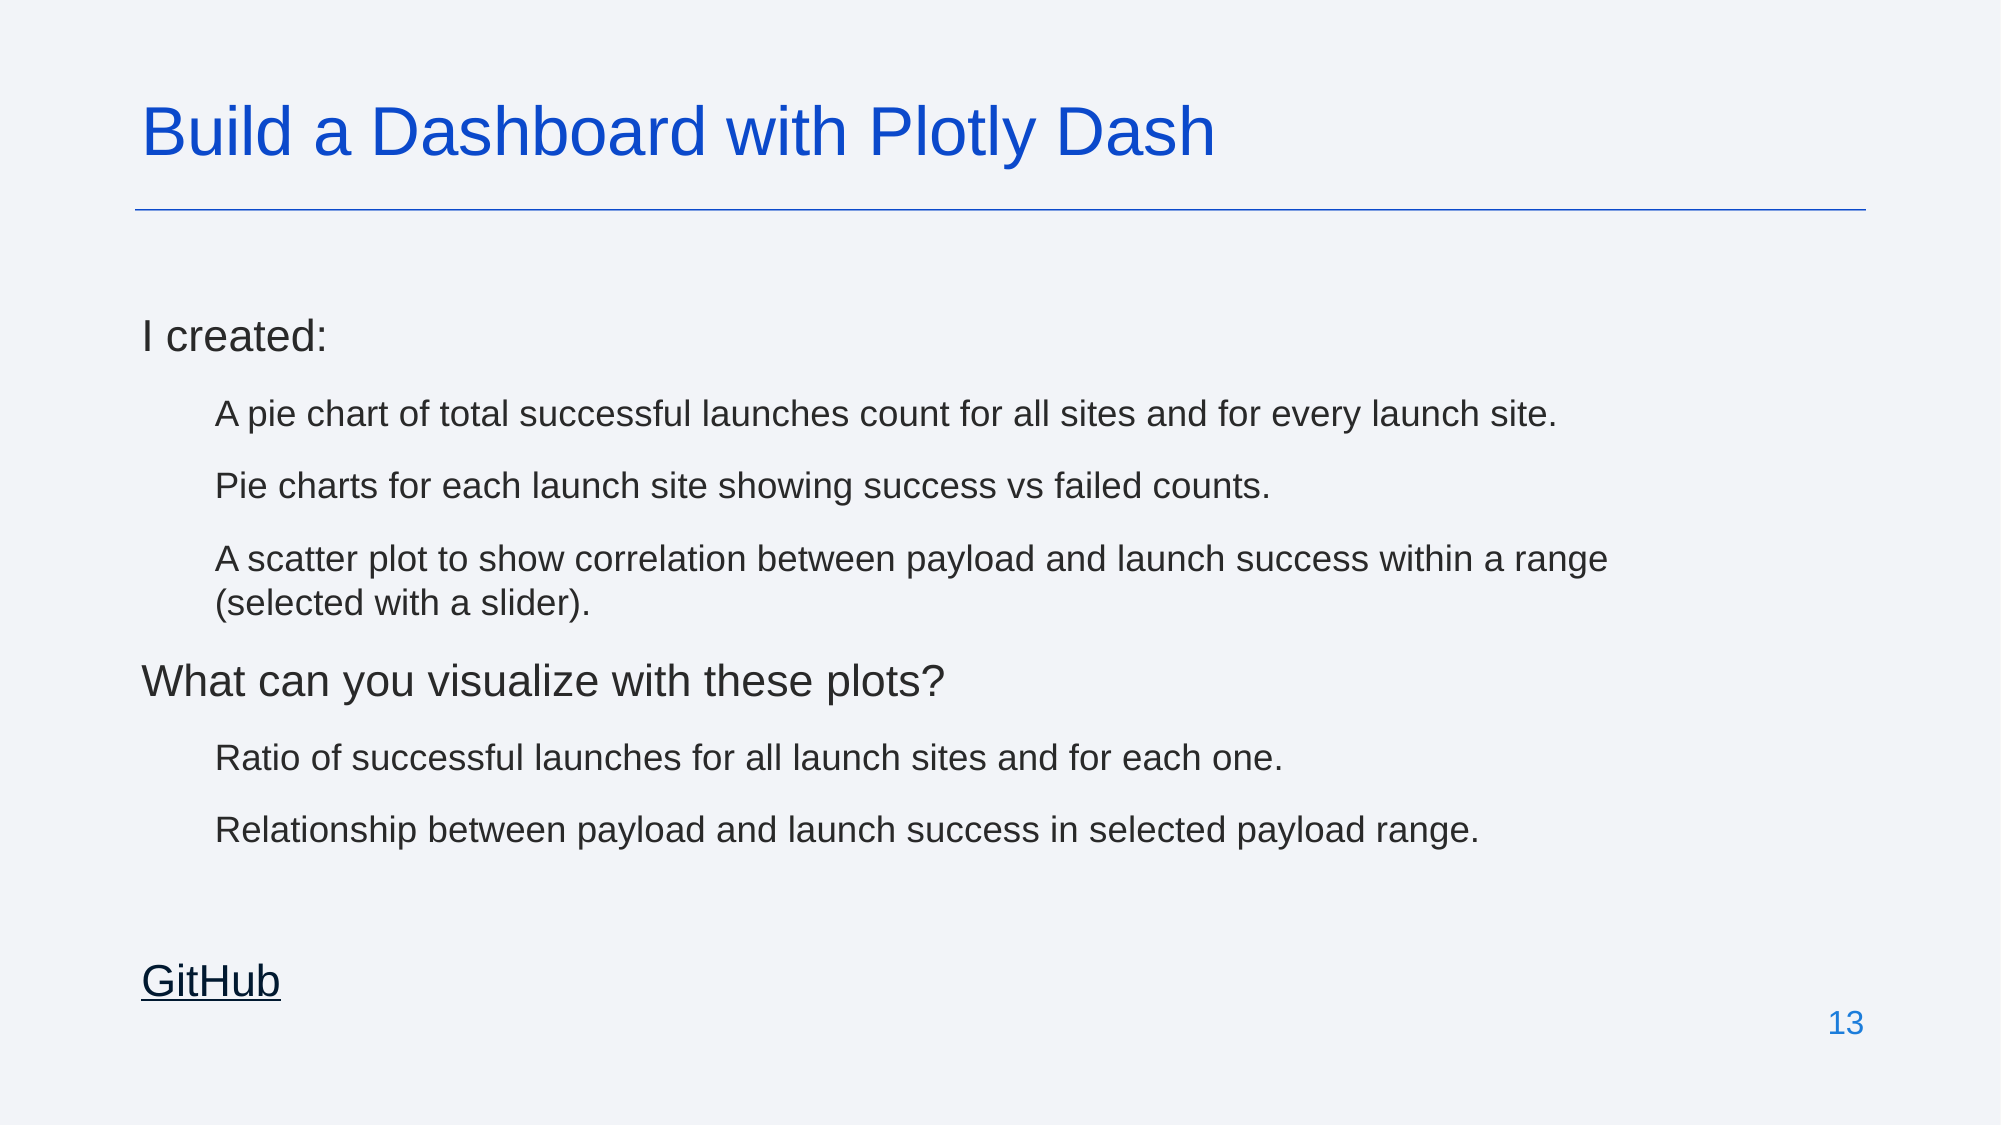

Build a Dashboard with Plotly Dash
I created:
A pie chart of total successful launches count for all sites and for every launch site.
Pie charts for each launch site showing success vs failed counts.
A scatter plot to show correlation between payload and launch success within a range (selected with a slider).
What can you visualize with these plots?
Ratio of successful launches for all launch sites and for each one.
Relationship between payload and launch success in selected payload range.

GitHub

13